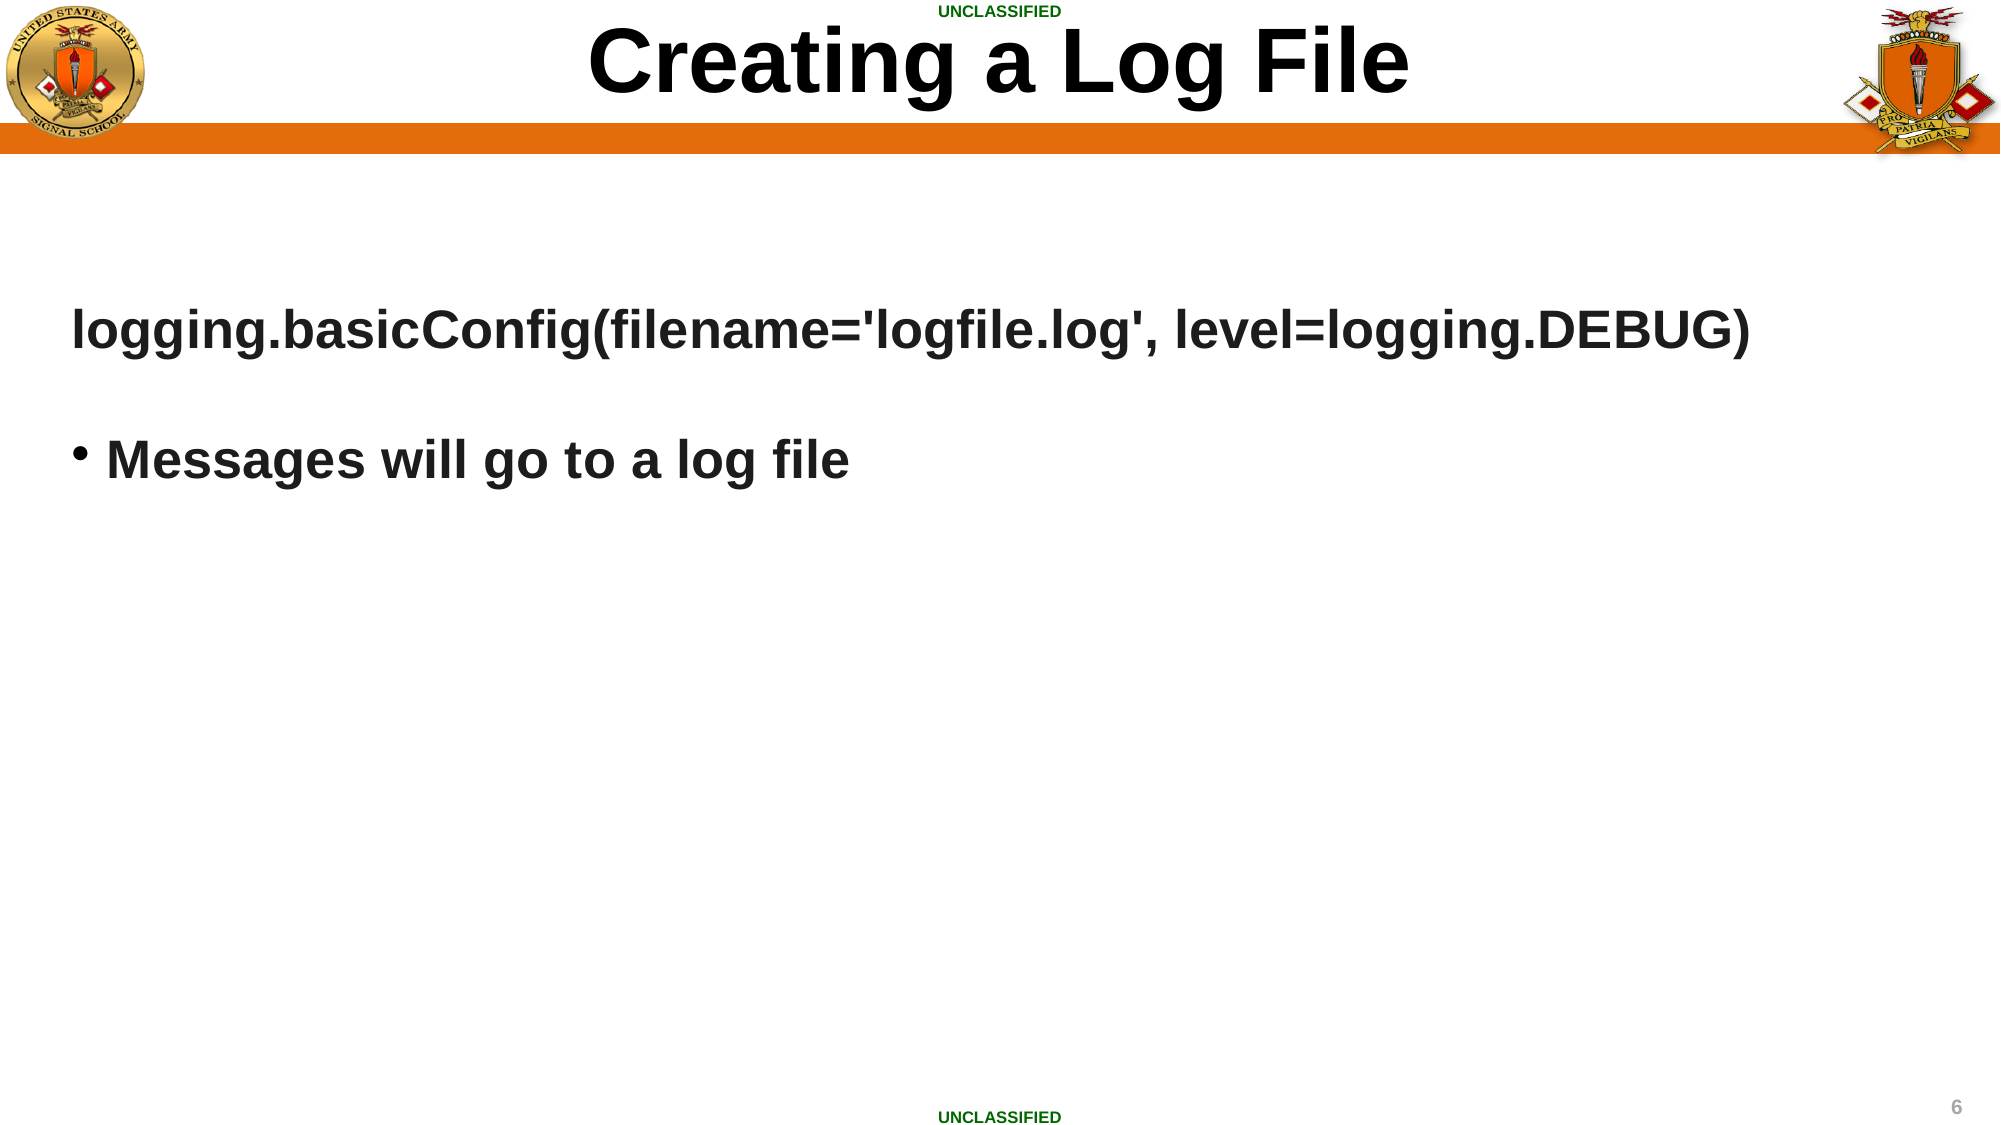

Creating a Log File
logging.basicConfig(filename='logfile.log', level=logging.DEBUG)

Messages will go to a log file